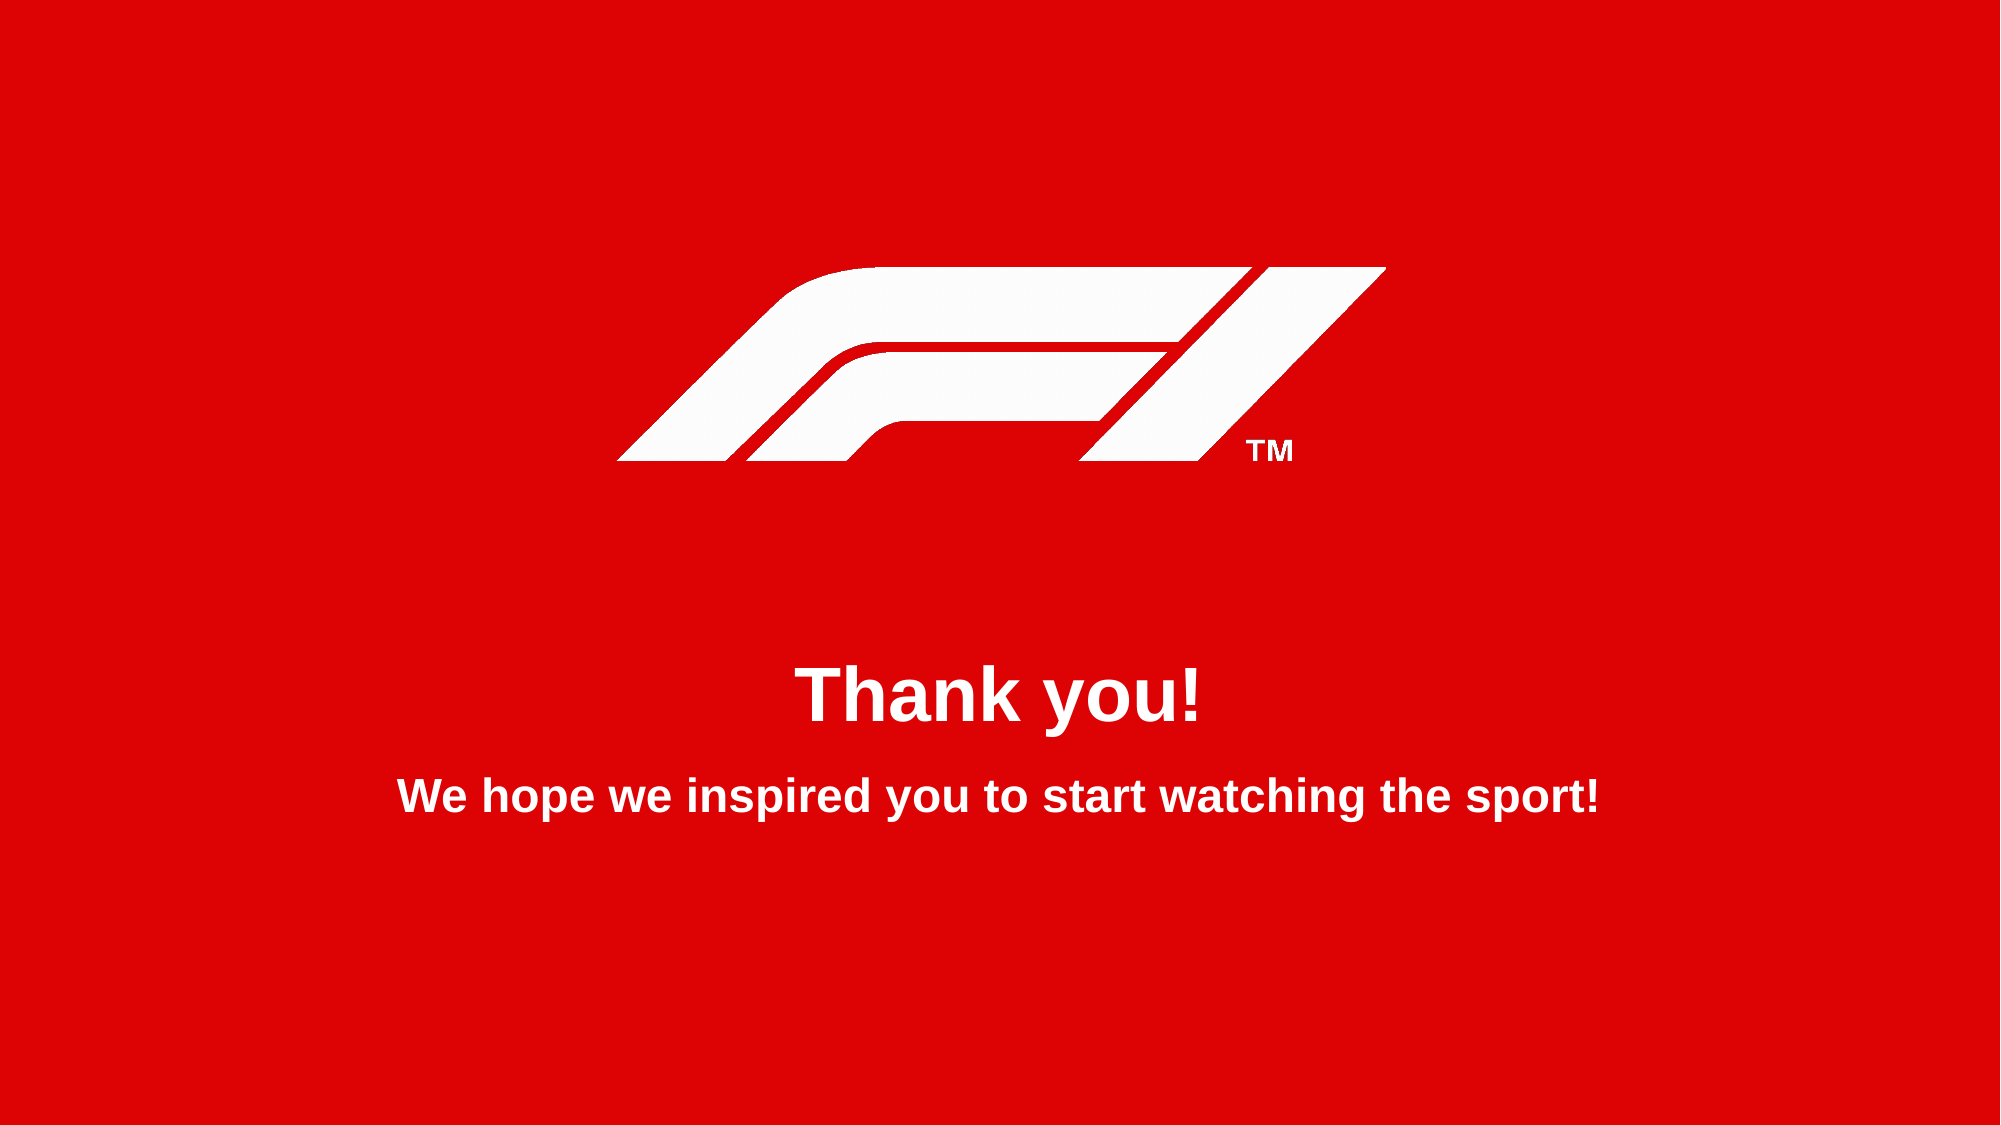

# Thank you!
We hope we inspired you to start watching the sport!